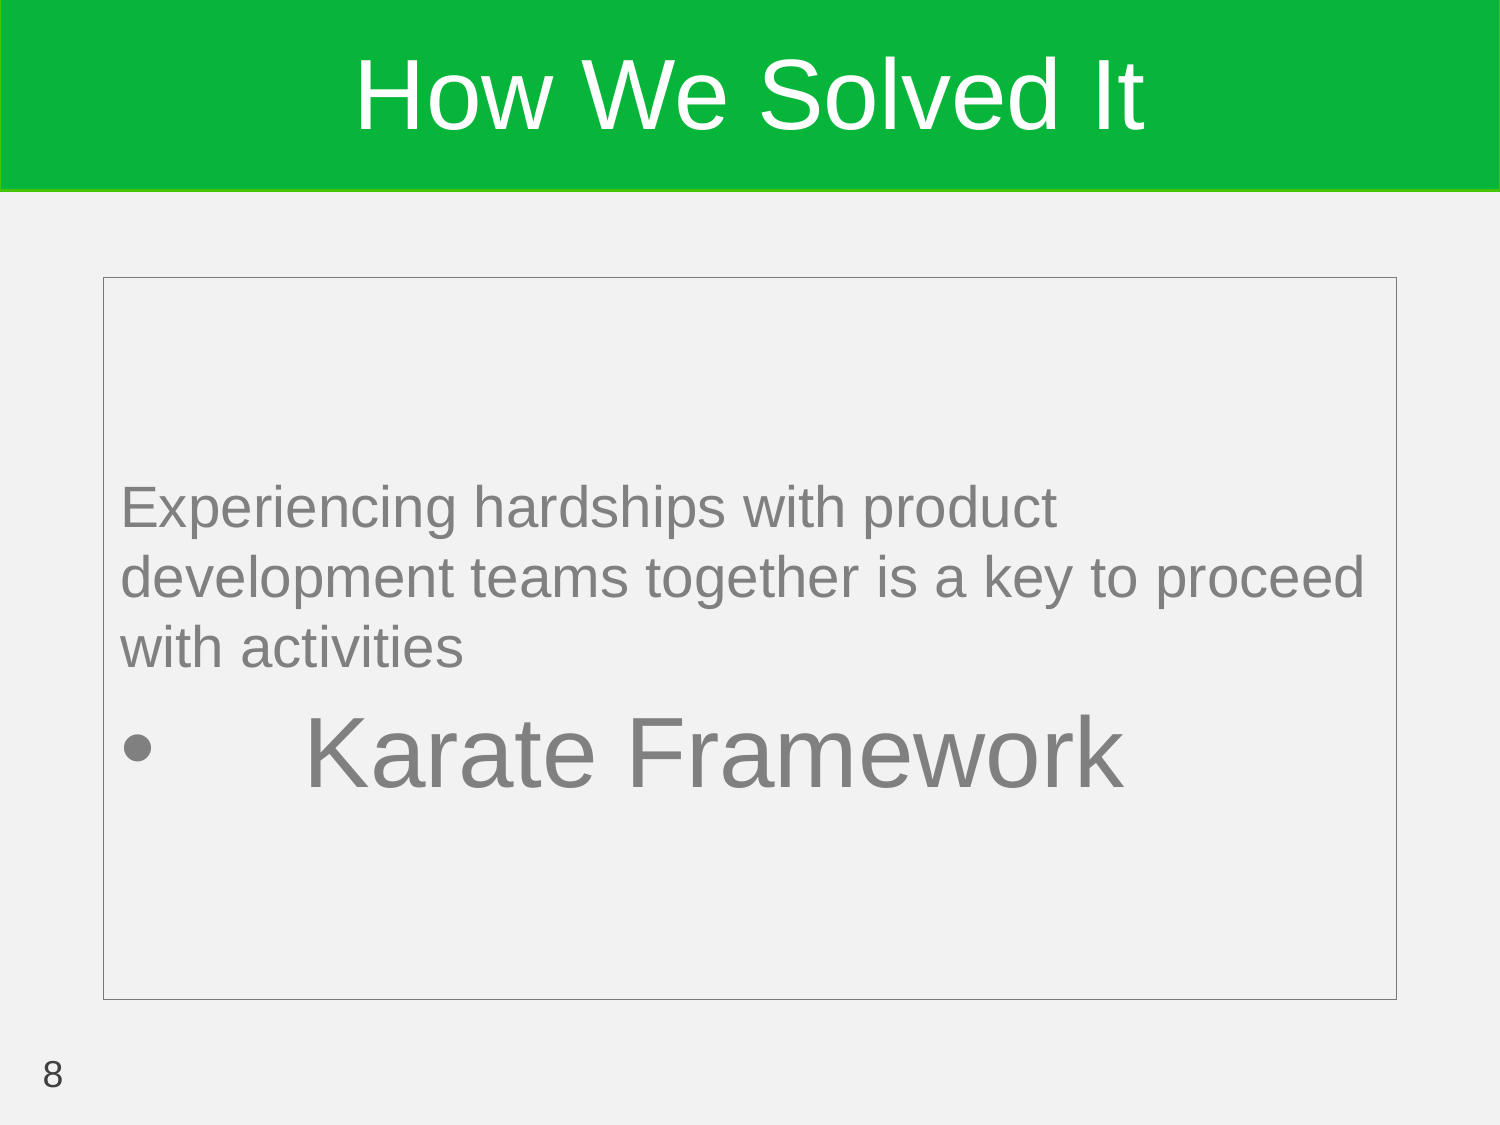

# How We Solved It
Experiencing hardships with product development teams together is a key to proceed with activities
Karate Framework
8